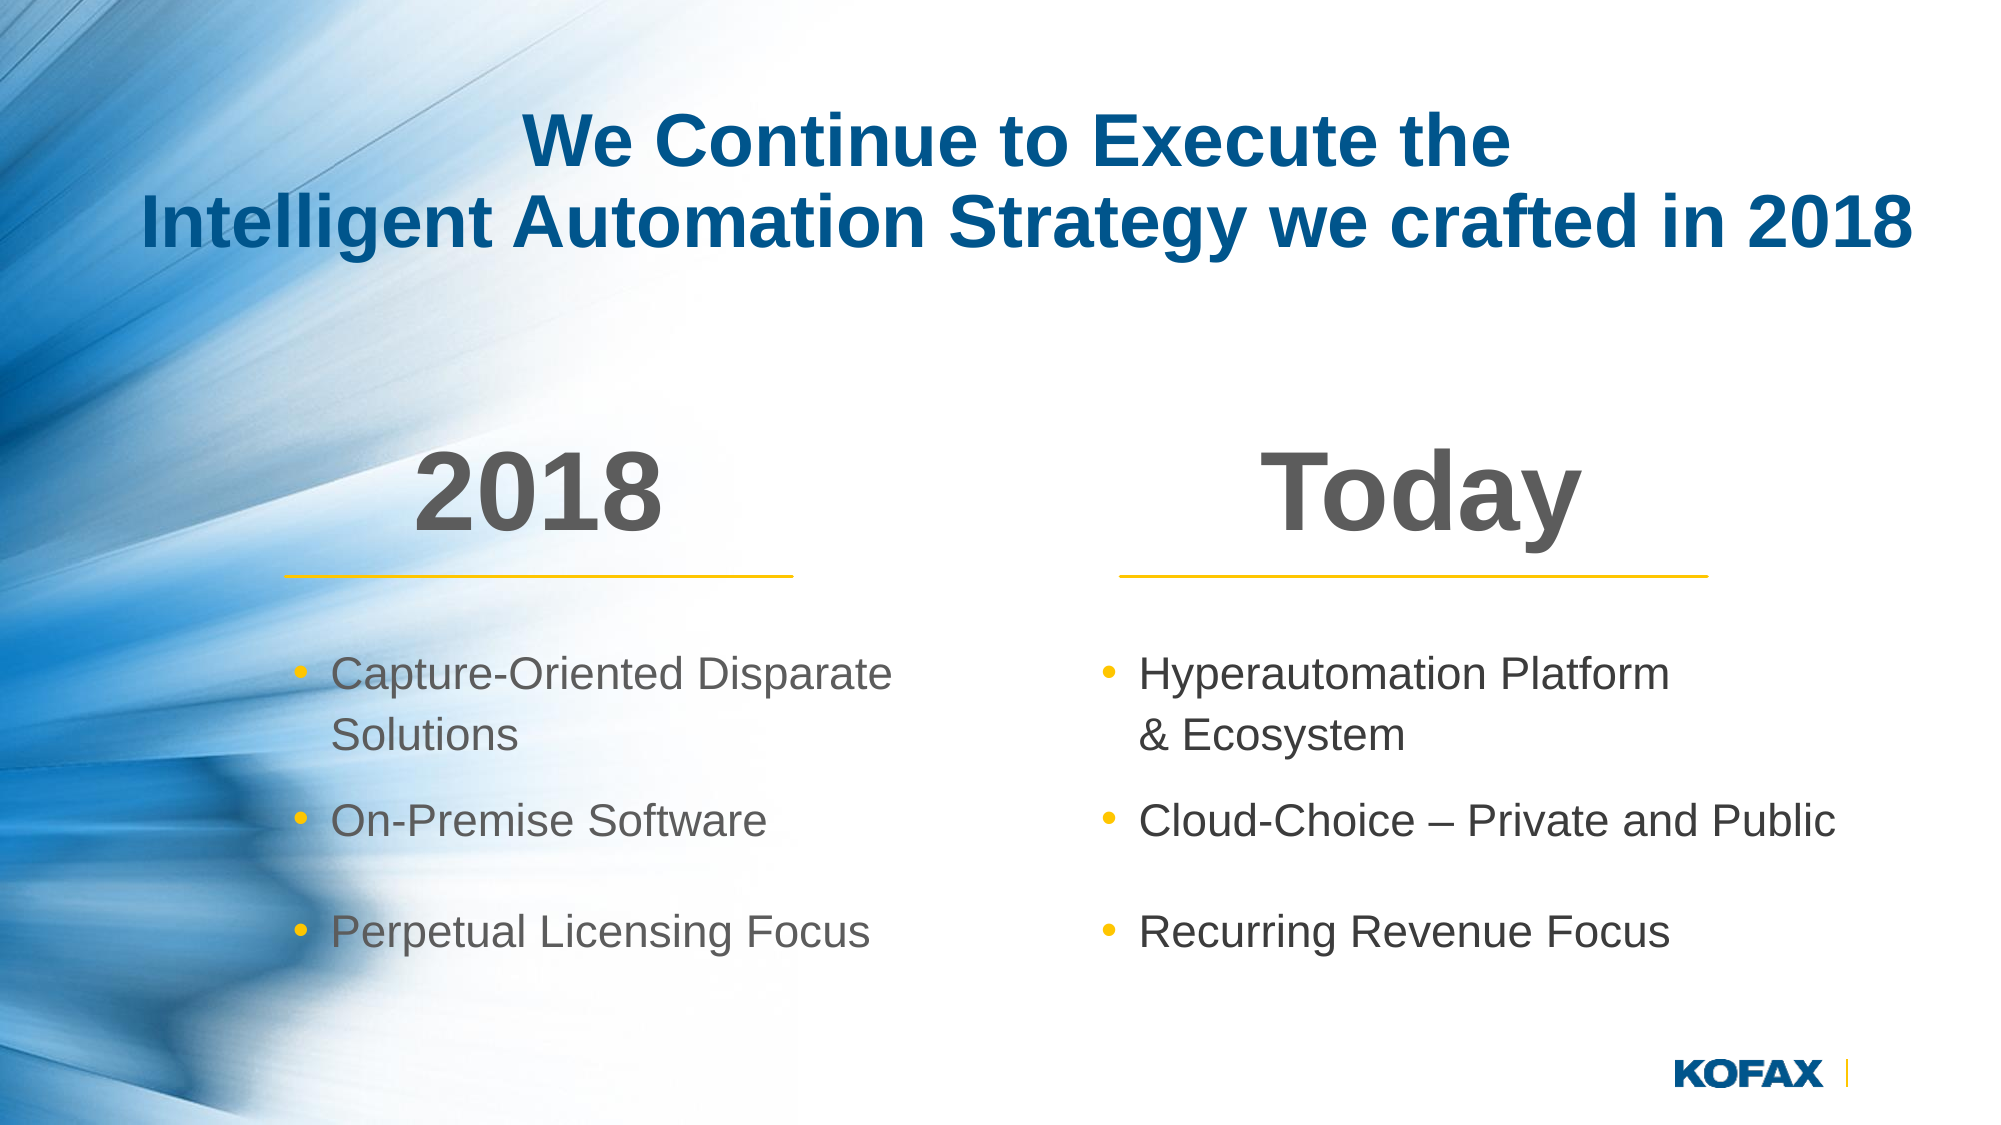

# We Continue to Execute the Intelligent Automation Strategy we crafted in 2018
2018
Today
Capture-Oriented Disparate Solutions
Hyperautomation Platform
& Ecosystem
On-Premise Software
Cloud-Choice – Private and Public
Perpetual Licensing Focus
Recurring Revenue Focus